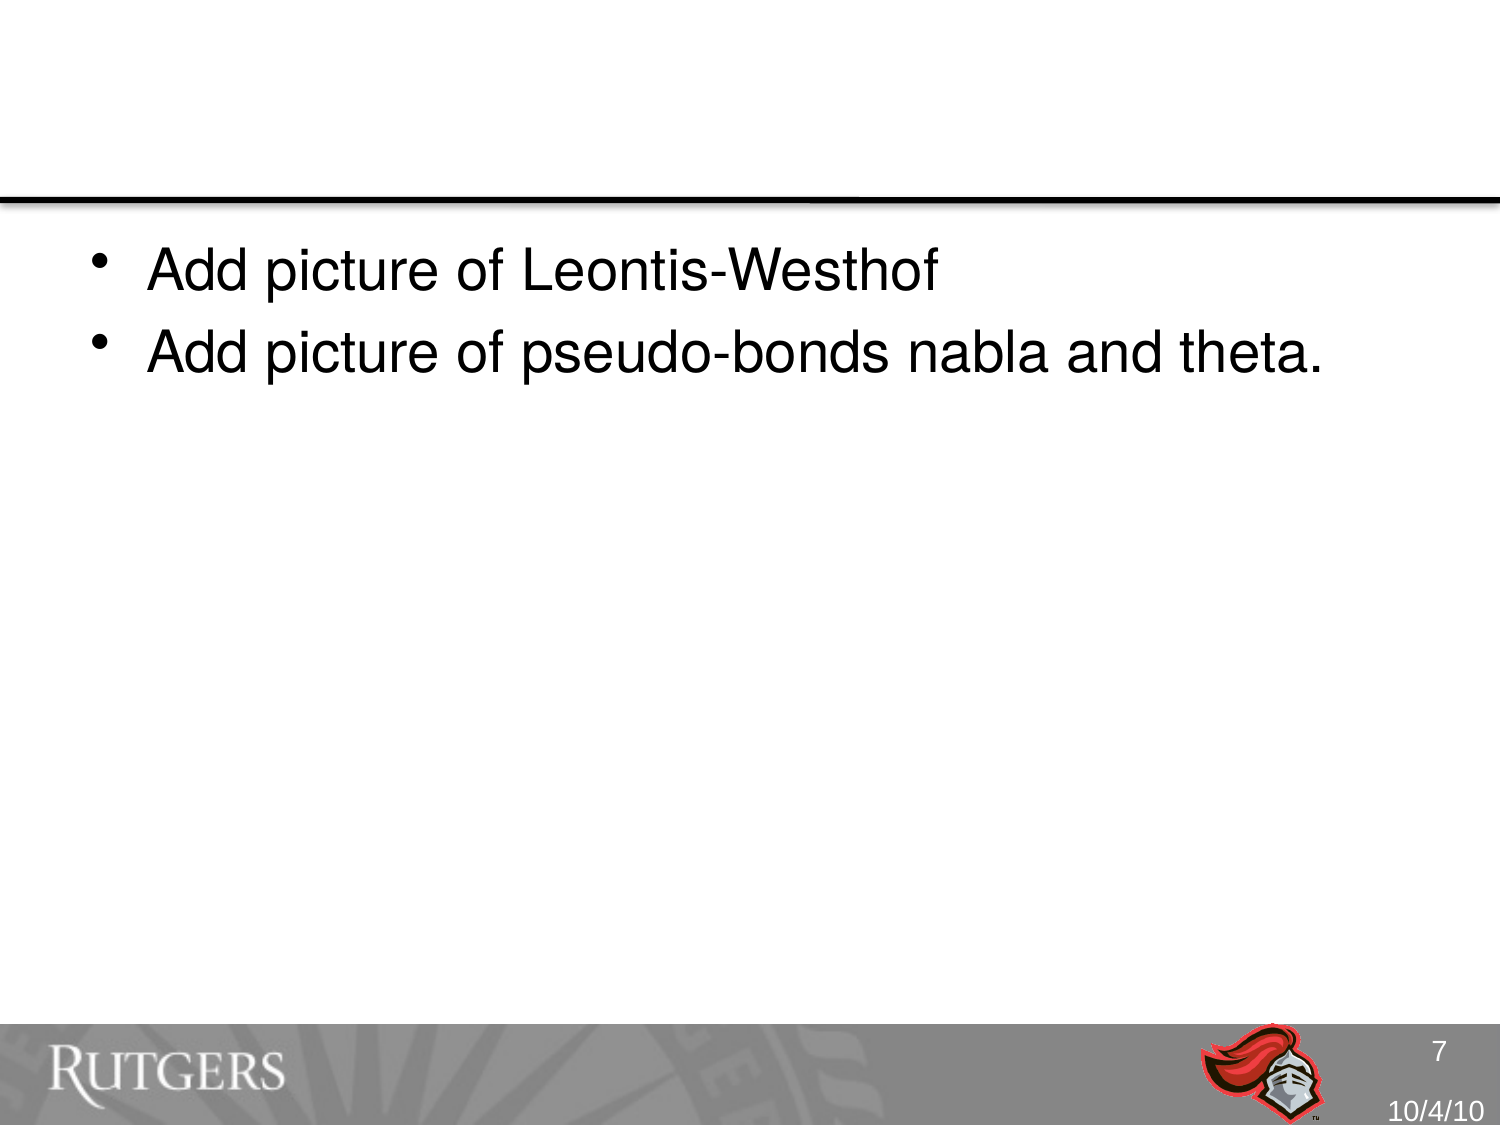

#
Add picture of Leontis-Westhof
Add picture of pseudo-bonds nabla and theta.
7
10/4/10